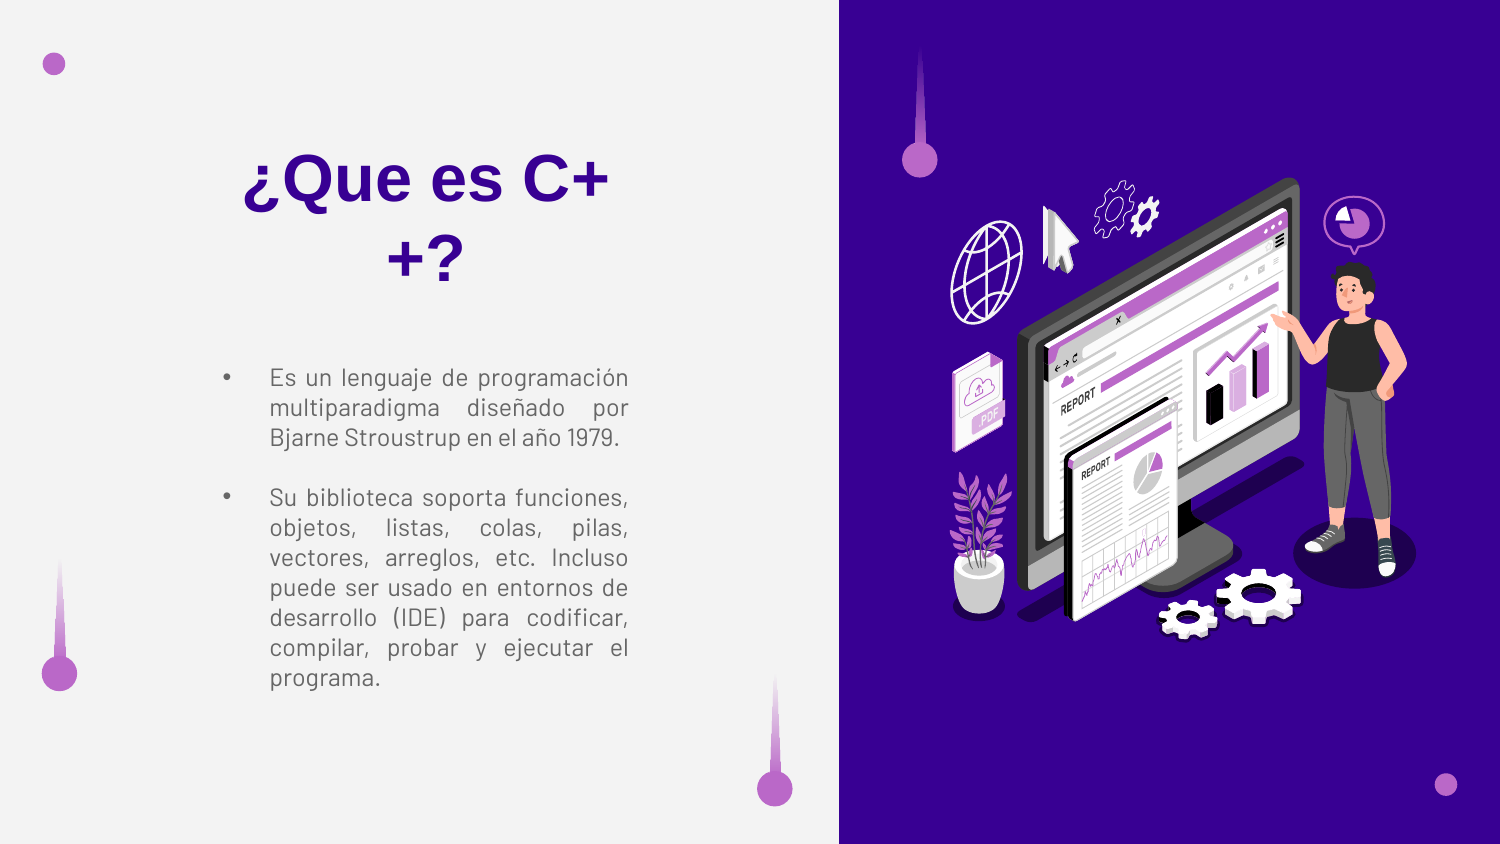

# ¿Que es C++?
Es un lenguaje de programación multiparadigma diseñado por Bjarne Stroustrup en el año 1979.

Su biblioteca soporta funciones, objetos, listas, colas, pilas, vectores, arreglos, etc. Incluso puede ser usado en entornos de desarrollo (IDE) para codificar, compilar, probar y ejecutar el programa.